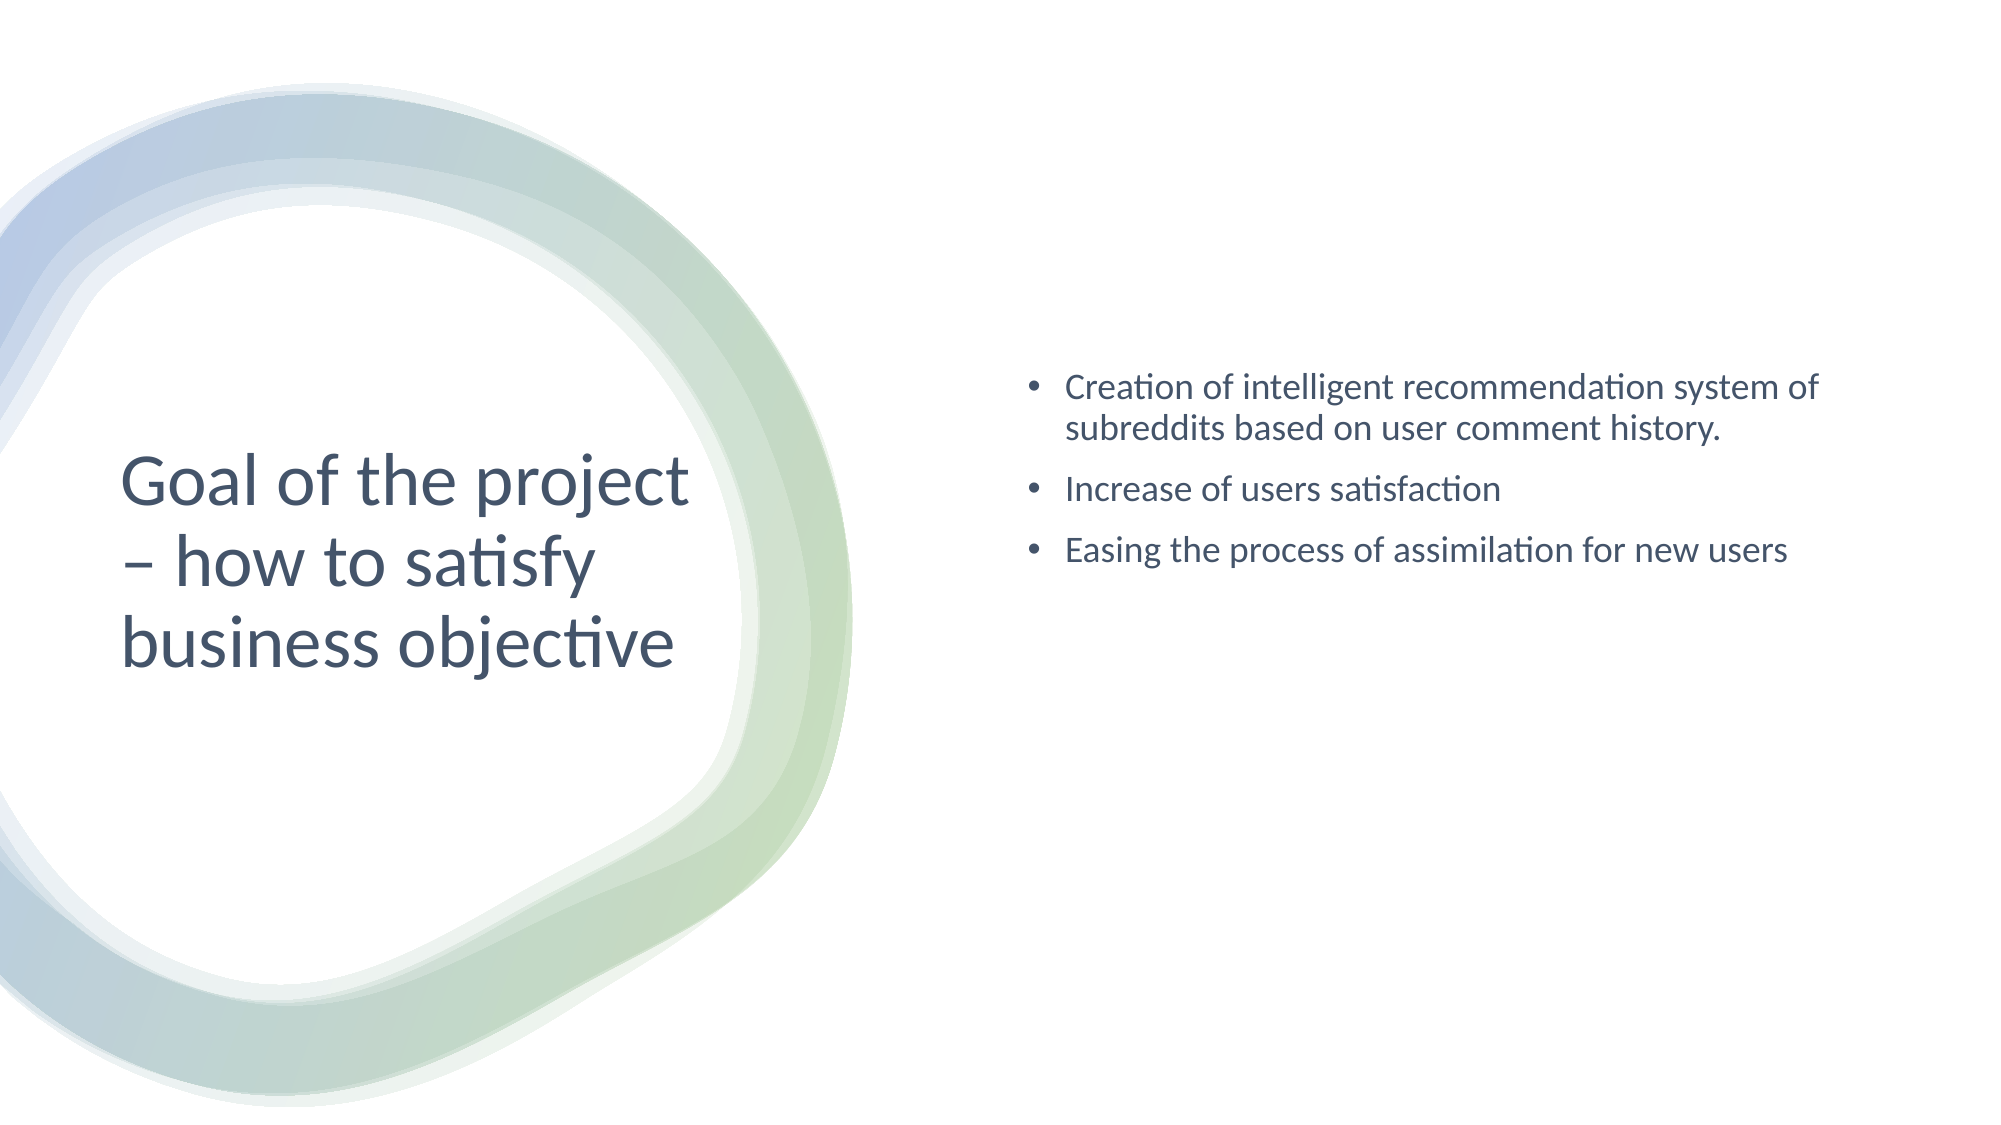

Creation of intelligent recommendation system of subreddits based on user comment history.
Increase of users satisfaction
Easing the process of assimilation for new users

# Goal of the project – how to satisfy business objective